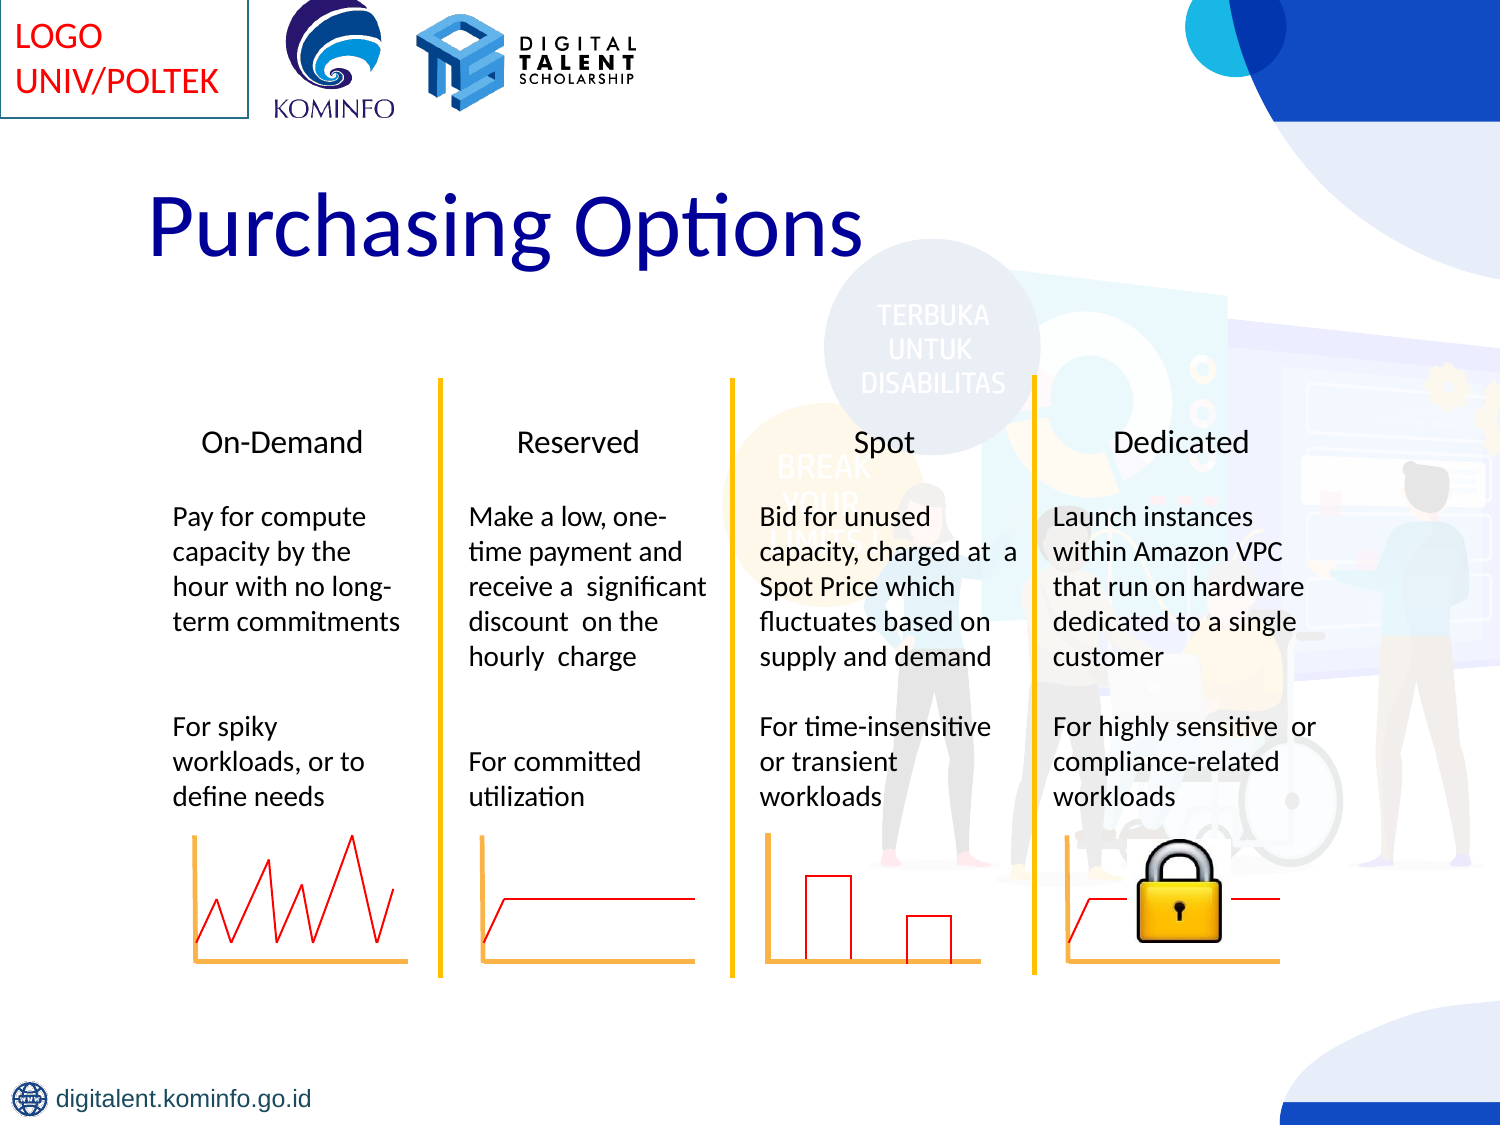

# Purchasing Options

Spot
Dedicated
On-Demand
Reserved
Bid for unused  capacity, charged at  a Spot Price which  fluctuates based on  supply and demand
Launch instances  within Amazon VPC  that run on hardware  dedicated to a single  customer
Pay for compute  capacity by the  hour with no long-  term commitments
Make a low, one-  time payment and  receive a  significant discount  on the hourly  charge
For time-insensitive  or transient  workloads
For highly sensitive  or compliance-related  workloads
For spiky  workloads, or to  define needs
For committed
utilization
|  |  |  |  |  |
| --- | --- | --- | --- | --- |
|  |  |  |  |  |
|  |  |  |  |  |